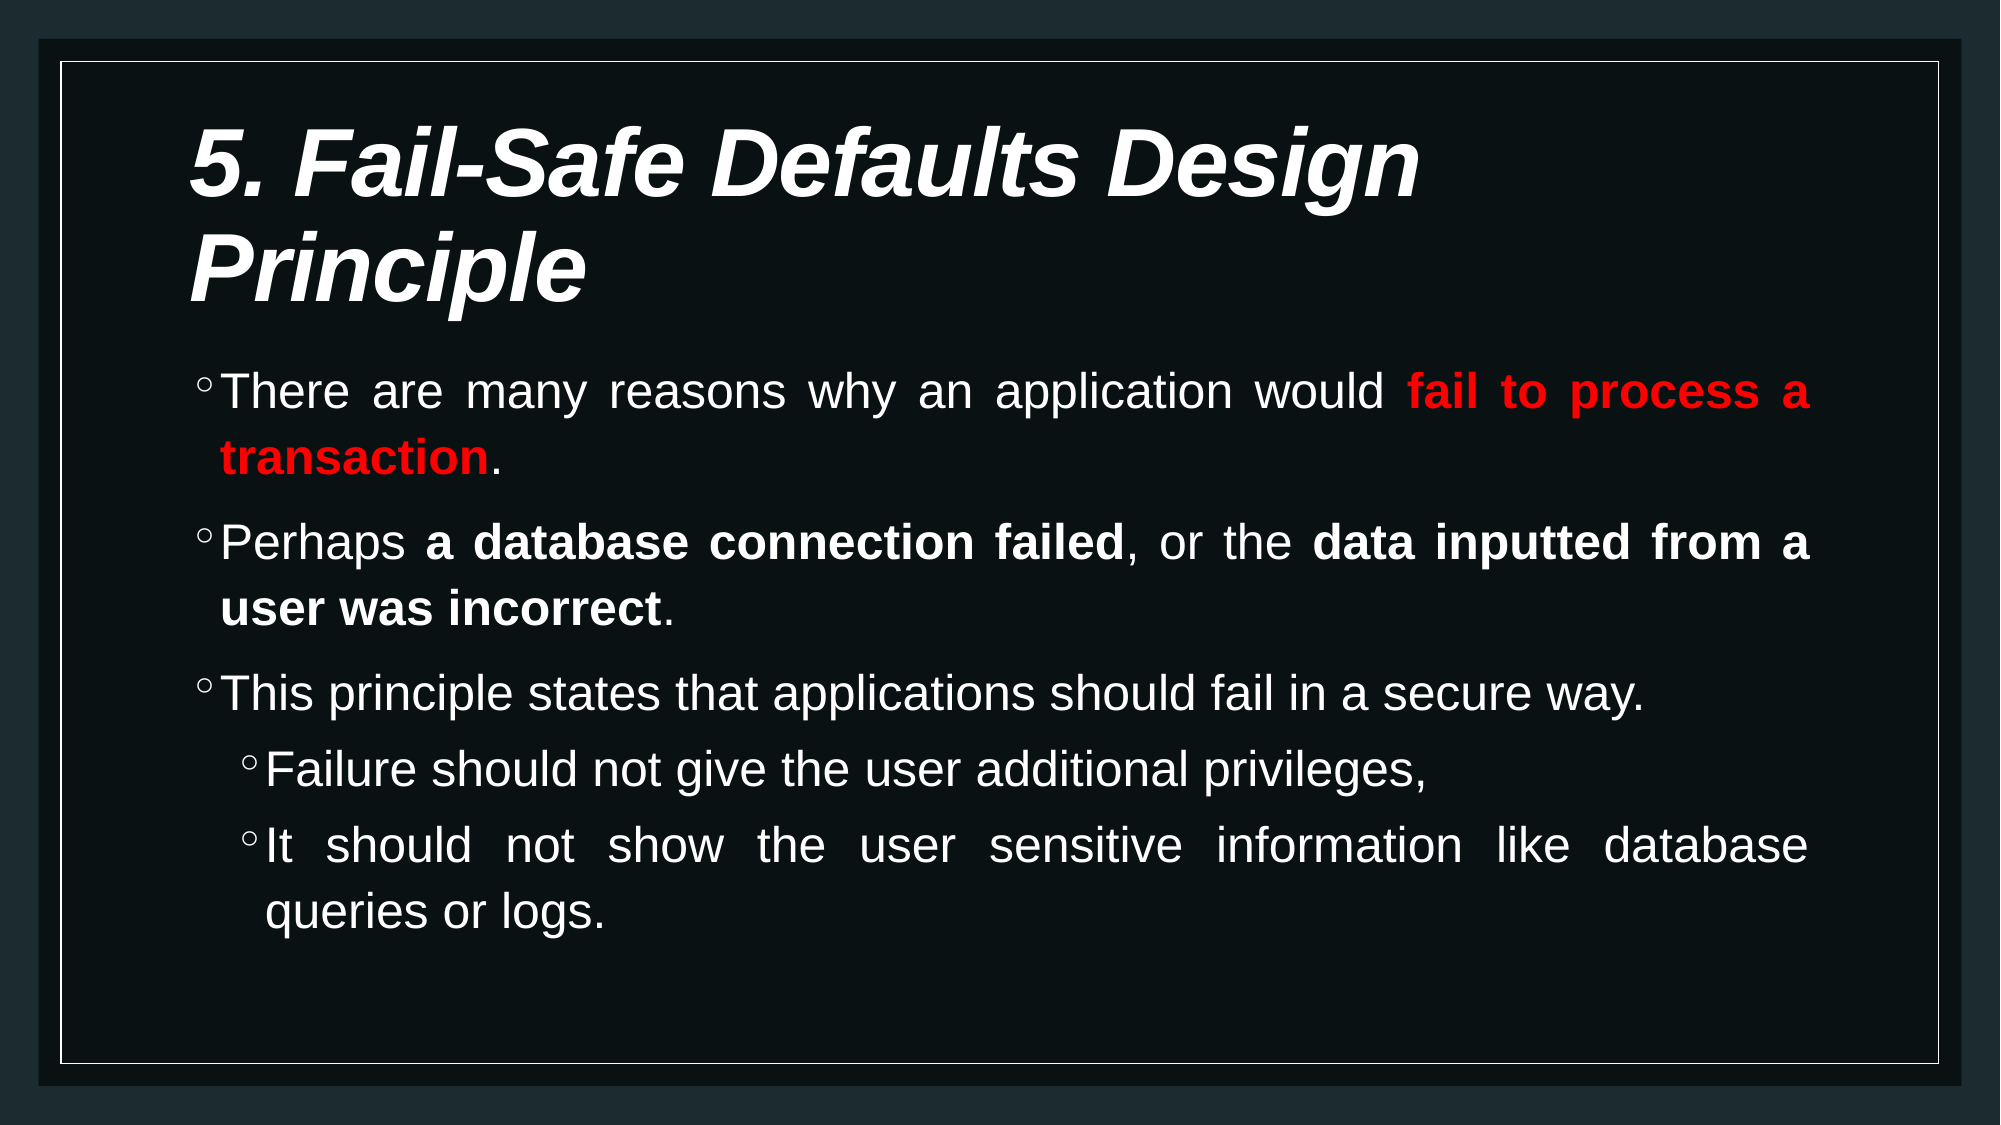

# 5. Fail-Safe Defaults Design Principle
There are many reasons why an application would fail to process a transaction.
Perhaps a database connection failed, or the data inputted from a user was incorrect.
This principle states that applications should fail in a secure way.
Failure should not give the user additional privileges,
It should not show the user sensitive information like database queries or logs.